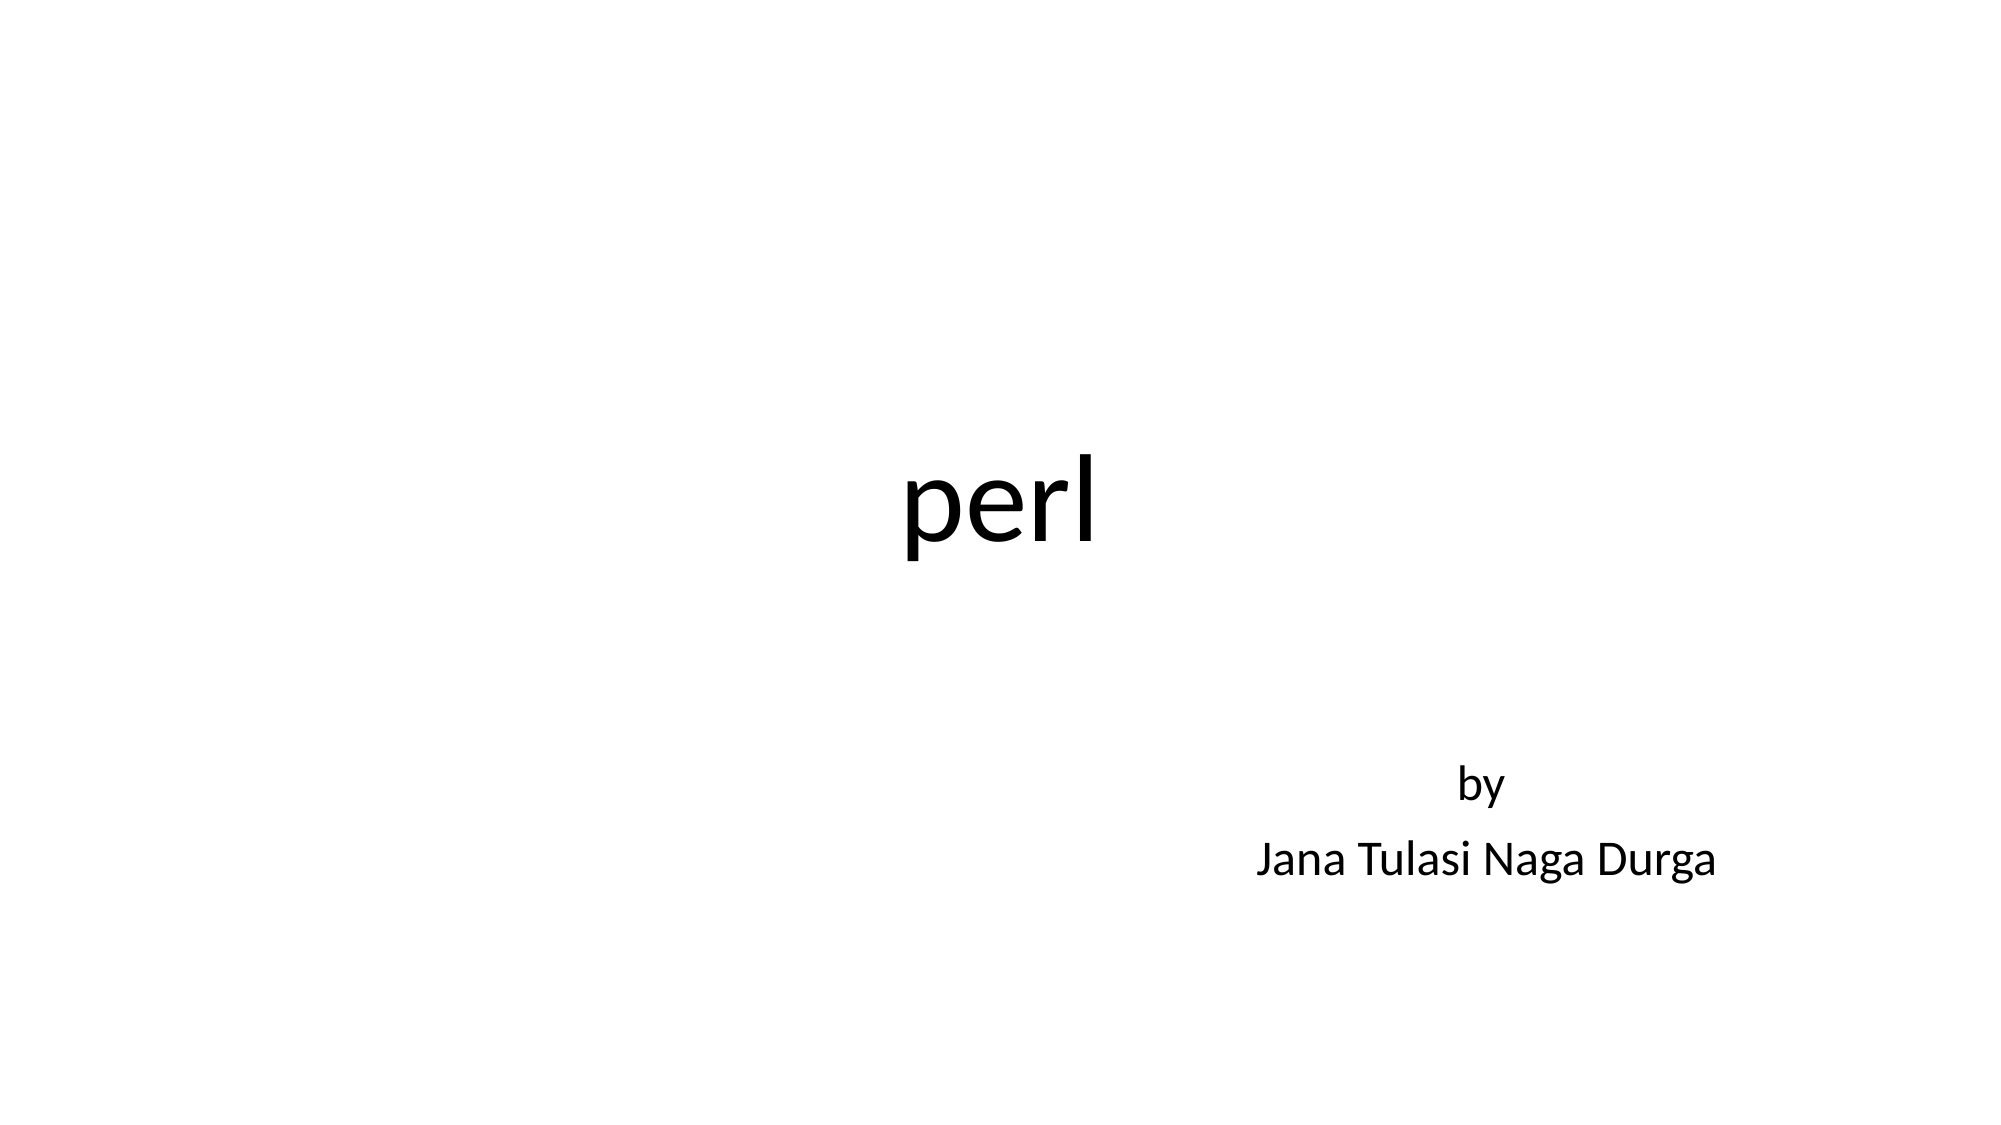

# perl
by
Jana Tulasi Naga Durga